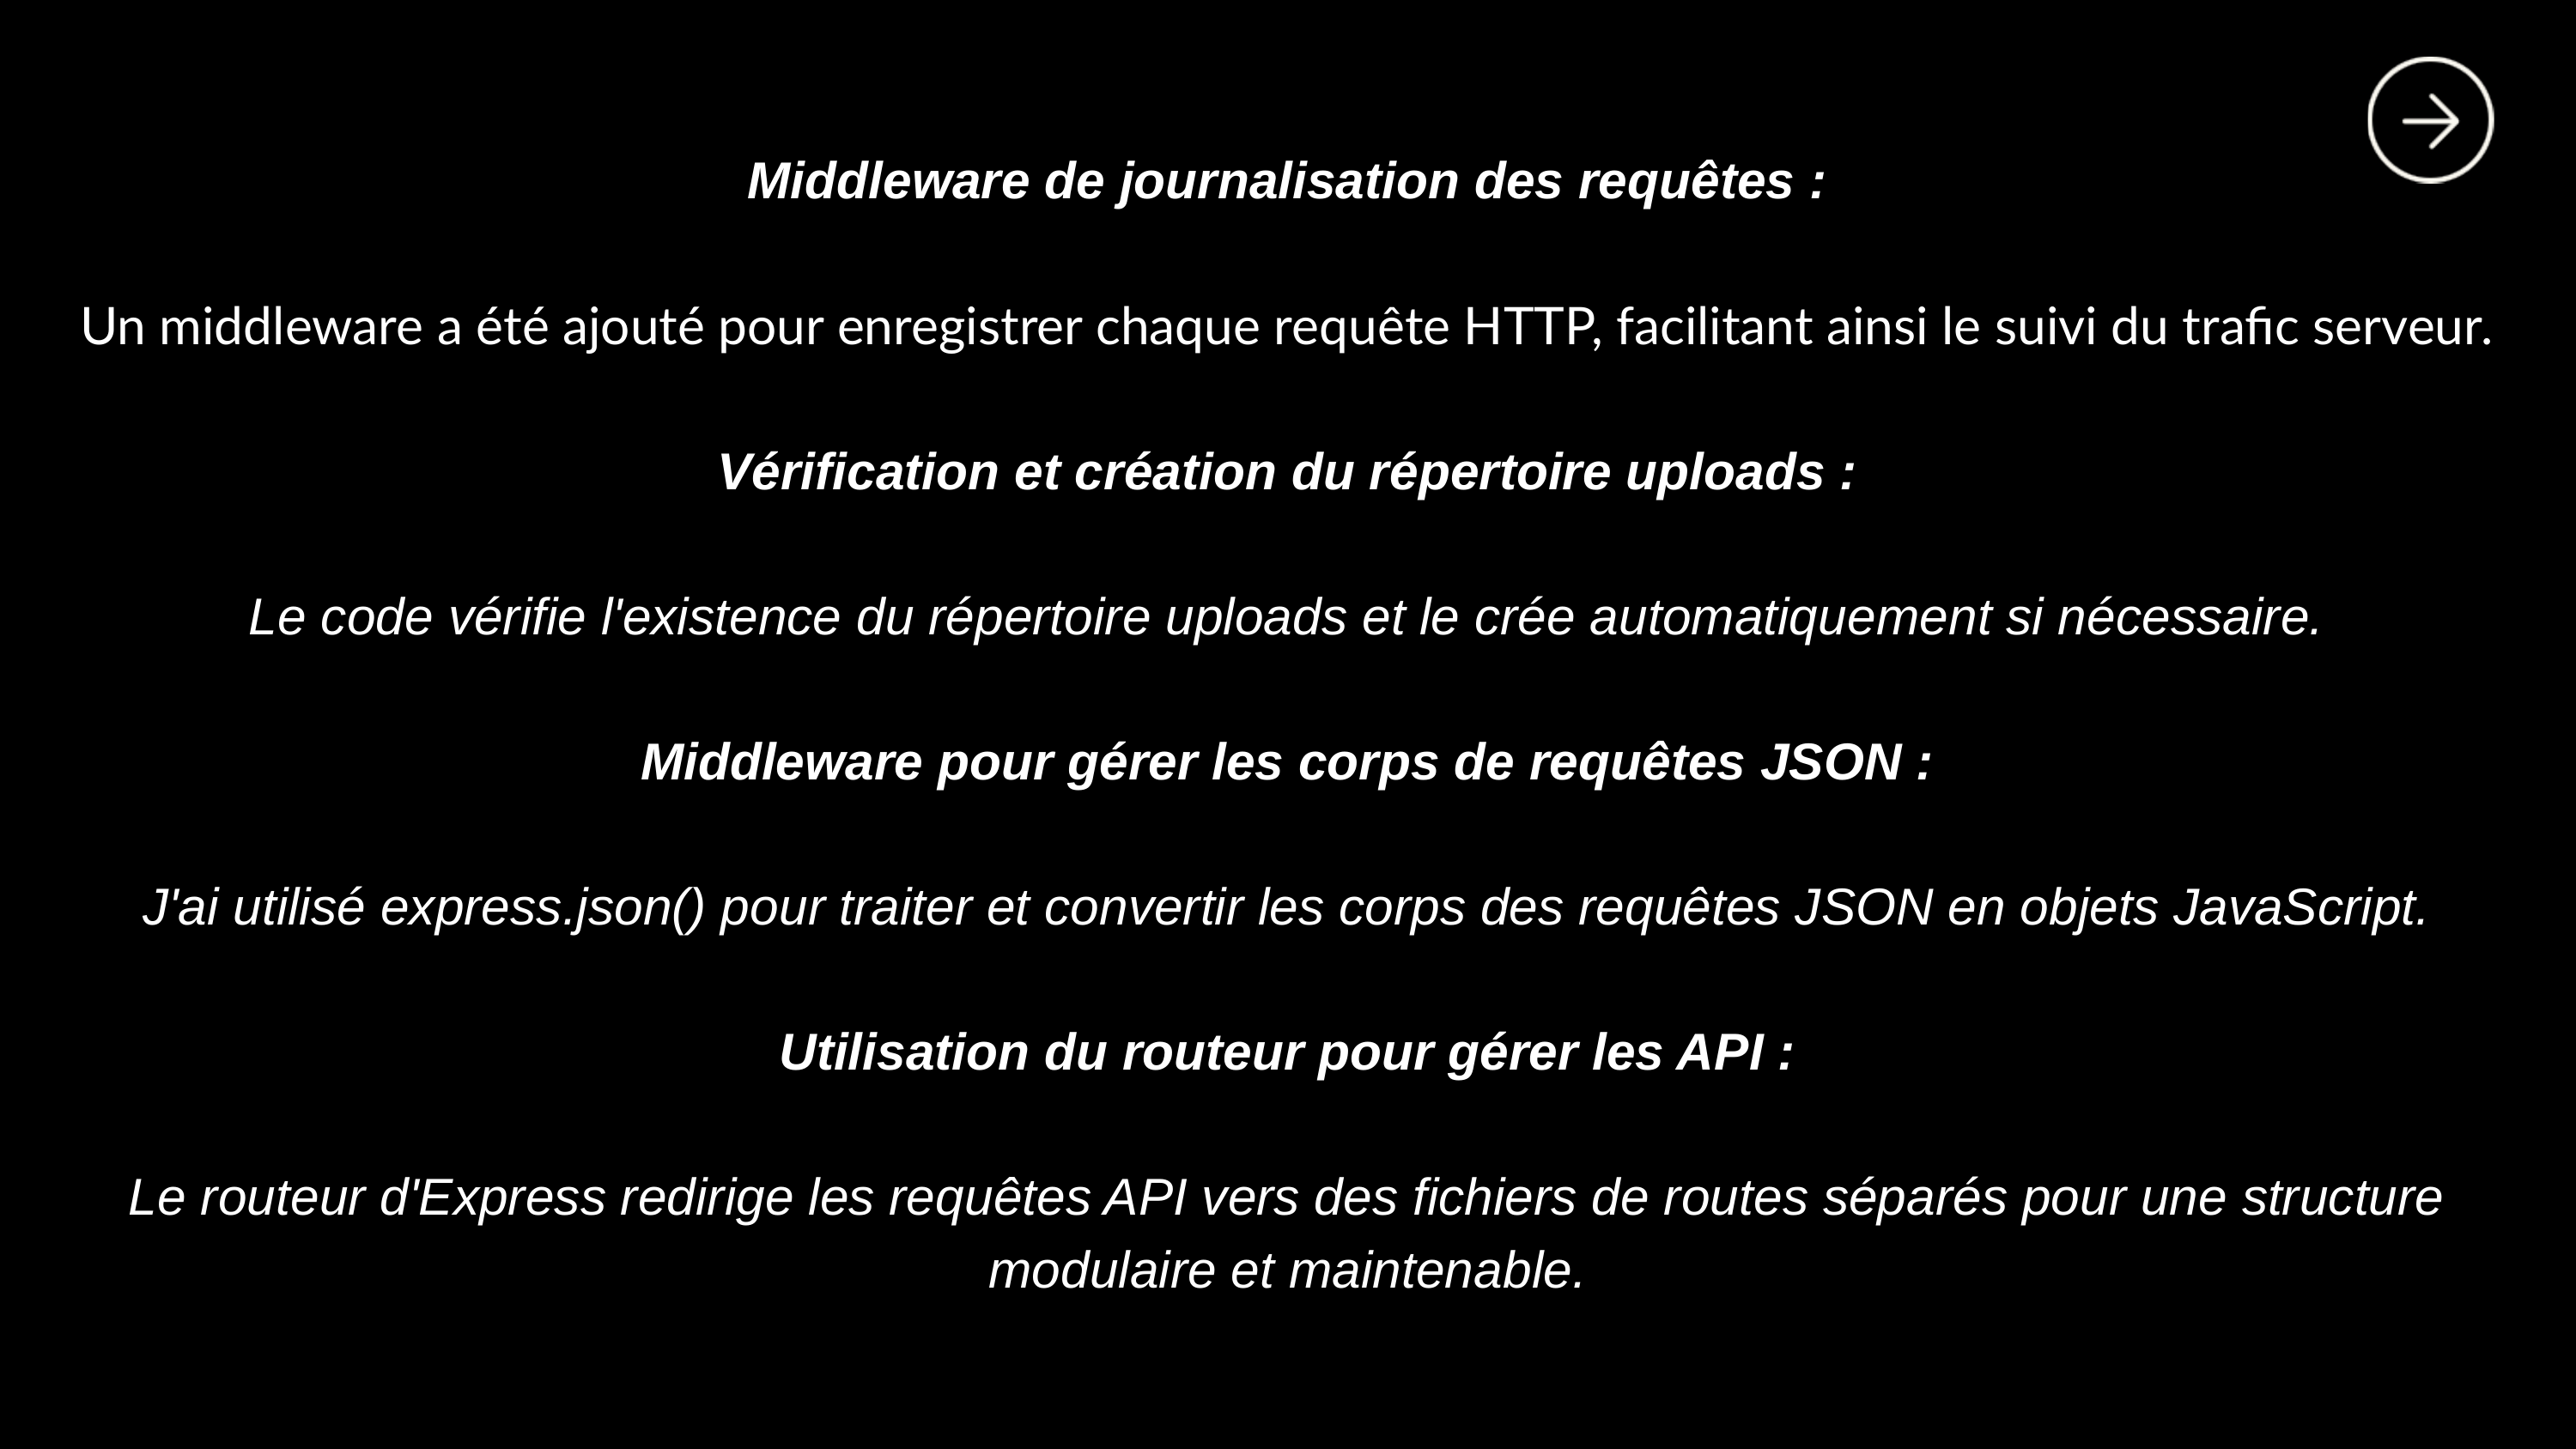

Middleware de journalisation des requêtes :

Un middleware a été ajouté pour enregistrer chaque requête HTTP, facilitant ainsi le suivi du trafic serveur.

Vérification et création du répertoire uploads :

Le code vérifie l'existence du répertoire uploads et le crée automatiquement si nécessaire.

Middleware pour gérer les corps de requêtes JSON :

J'ai utilisé express.json() pour traiter et convertir les corps des requêtes JSON en objets JavaScript.

Utilisation du routeur pour gérer les API :

Le routeur d'Express redirige les requêtes API vers des fichiers de routes séparés pour une structure modulaire et maintenable.